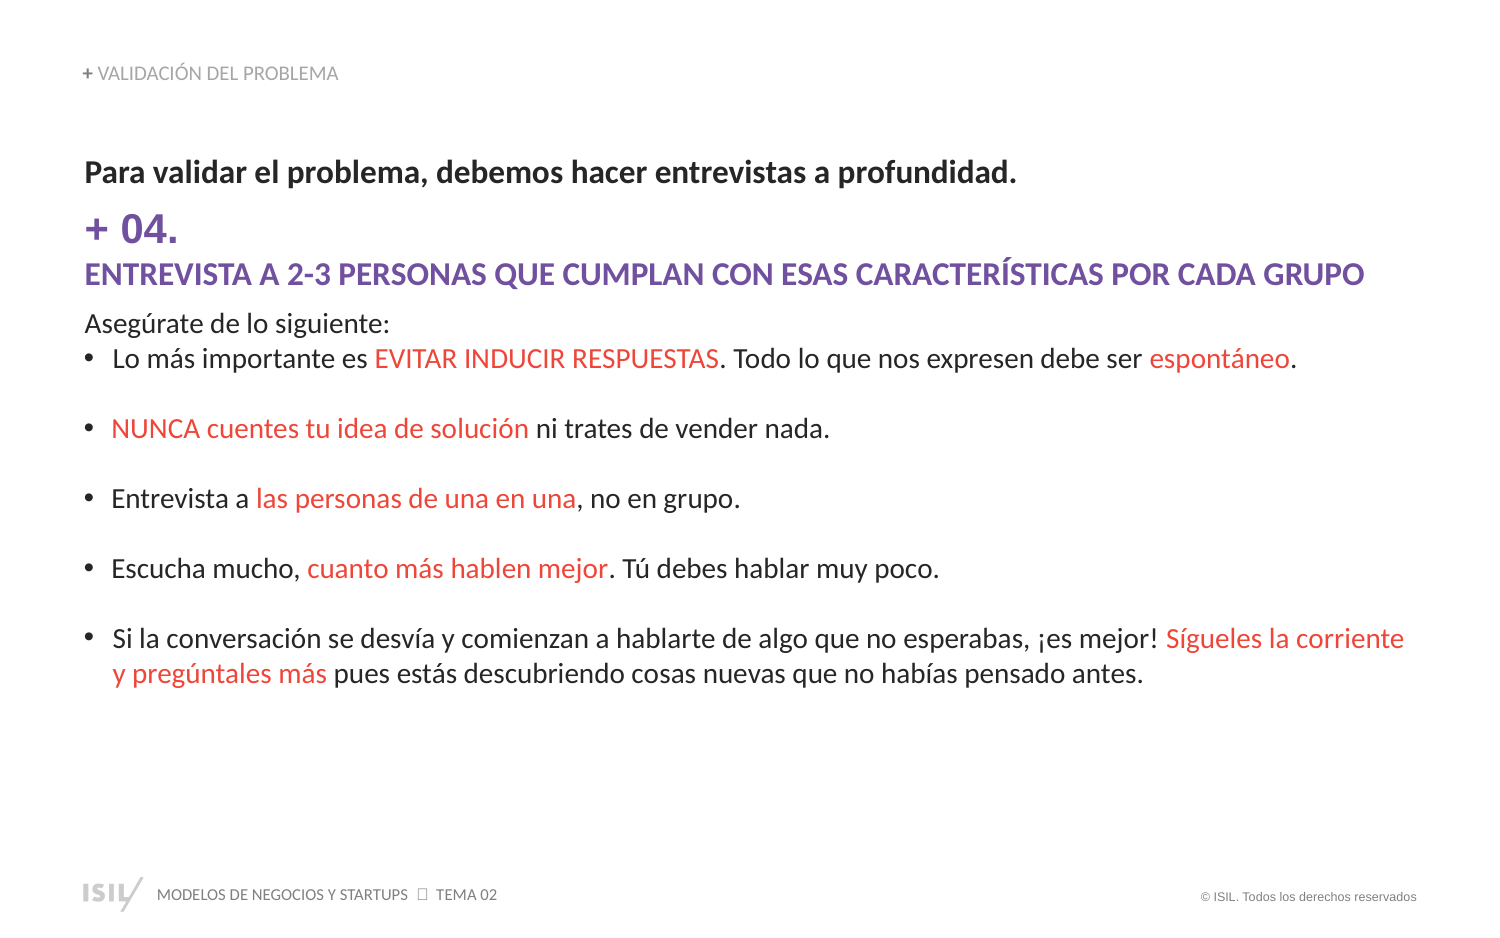

+ VALIDACIÓN DEL PROBLEMA
Para validar el problema, debemos hacer entrevistas a profundidad.
+ 04.
ENTREVISTA A 2-3 PERSONAS QUE CUMPLAN CON ESAS CARACTERÍSTICAS POR CADA GRUPO
Asegúrate de lo siguiente:
Lo más importante es EVITAR INDUCIR RESPUESTAS. Todo lo que nos expresen debe ser espontáneo.

 NUNCA cuentes tu idea de solución ni trates de vender nada.

 Entrevista a las personas de una en una, no en grupo.

 Escucha mucho, cuanto más hablen mejor. Tú debes hablar muy poco.

Si la conversación se desvía y comienzan a hablarte de algo que no esperabas, ¡es mejor! Sígueles la corriente y pregúntales más pues estás descubriendo cosas nuevas que no habías pensado antes.